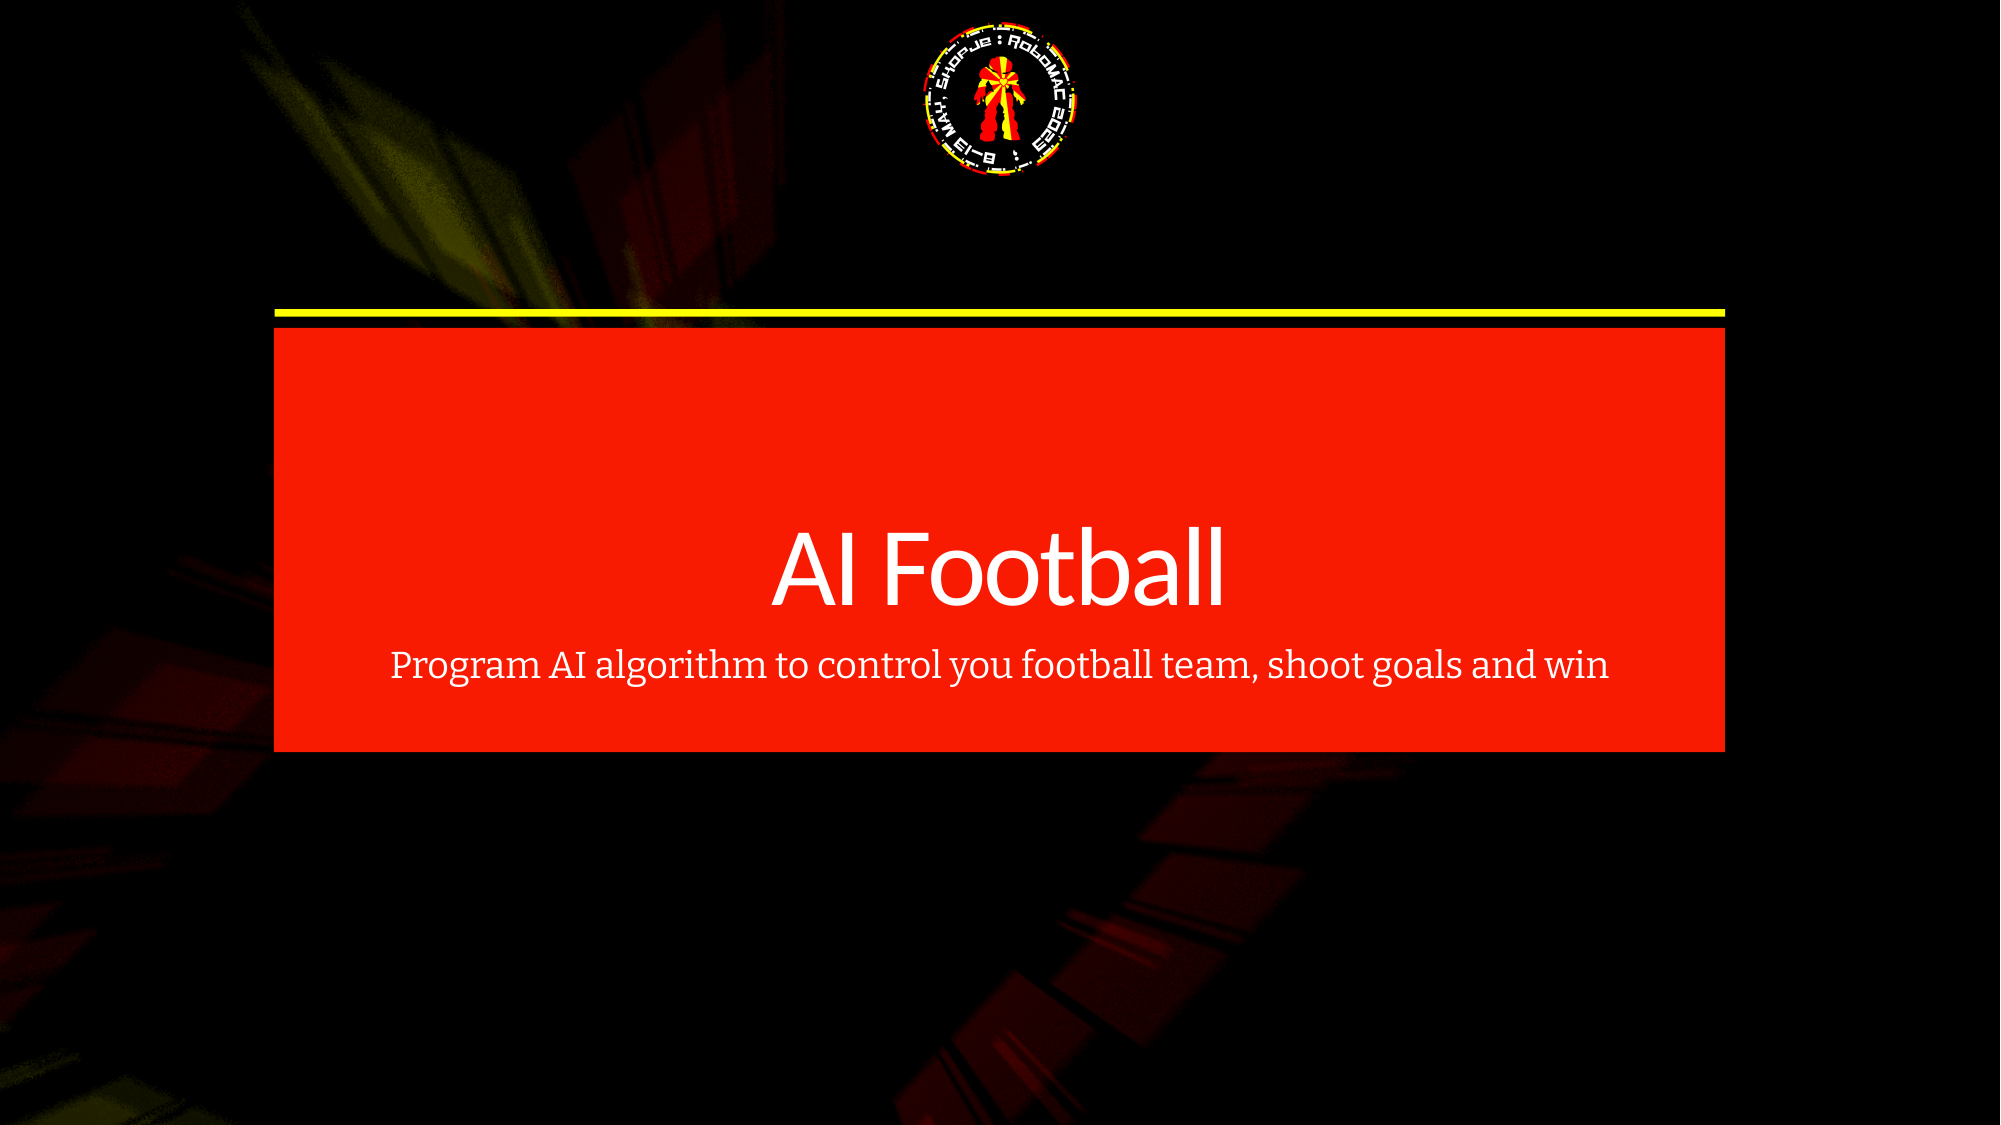

# AI Football
Program AI algorithm to control you football team, shoot goals and win